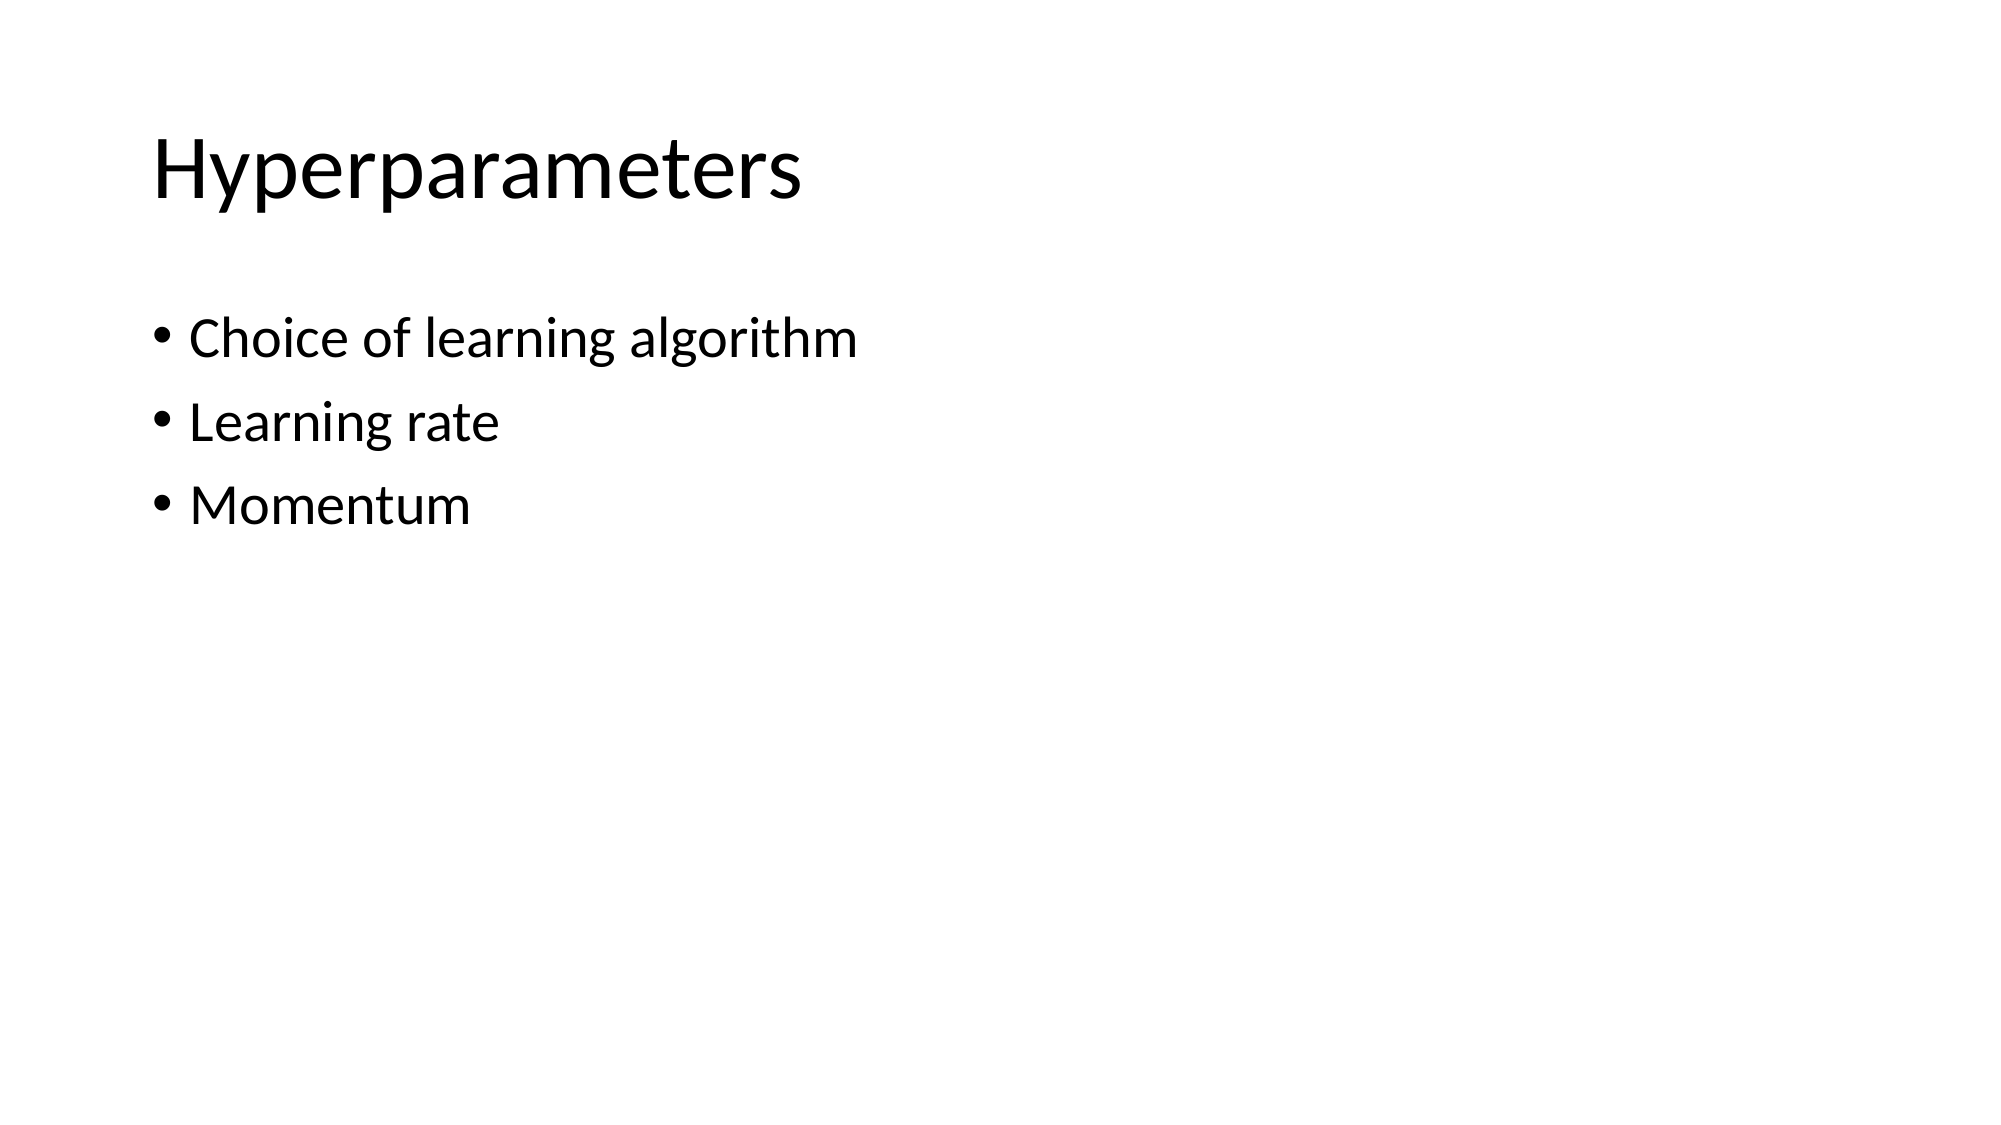

# Hyperparameters
Choice of learning algorithm
Learning rate
Momentum